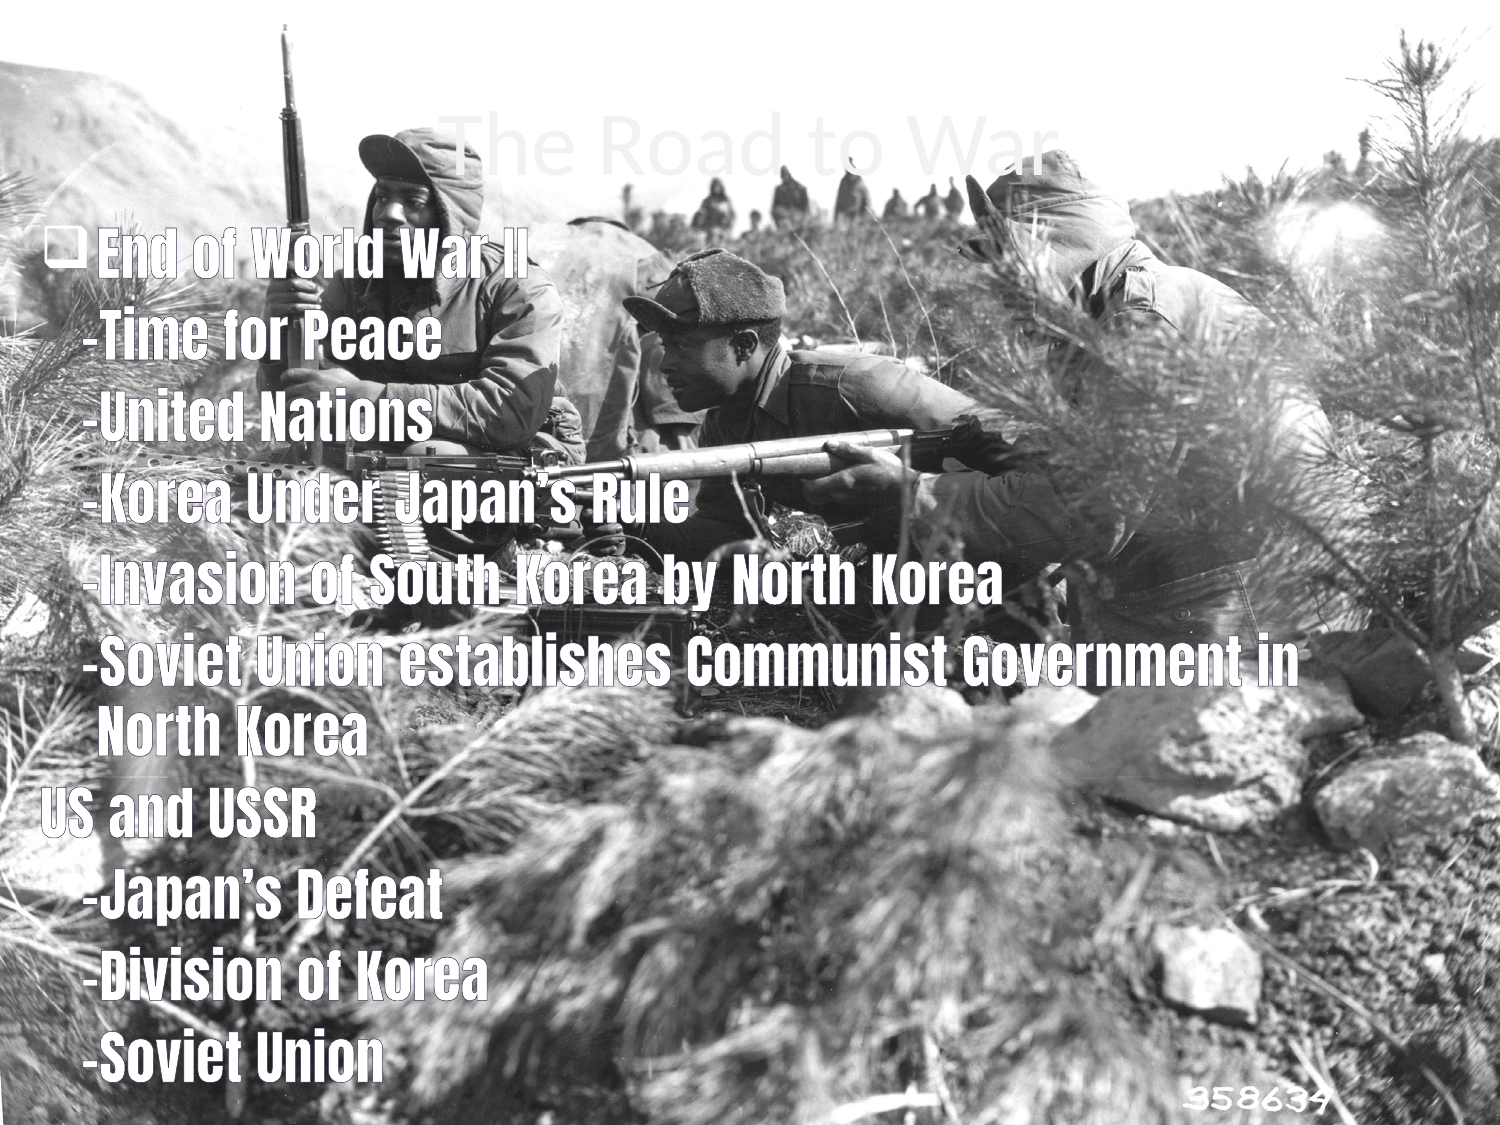

# The Road to War
End of World War II
   -Time for Peace
   -United Nations
   -Korea Under Japan’s Rule
   -Invasion of South Korea by North Korea
   -Soviet Union establishes Communist Government in North Korea
US and USSR
   -Japan’s Defeat
   -Division of Korea
   -Soviet Union